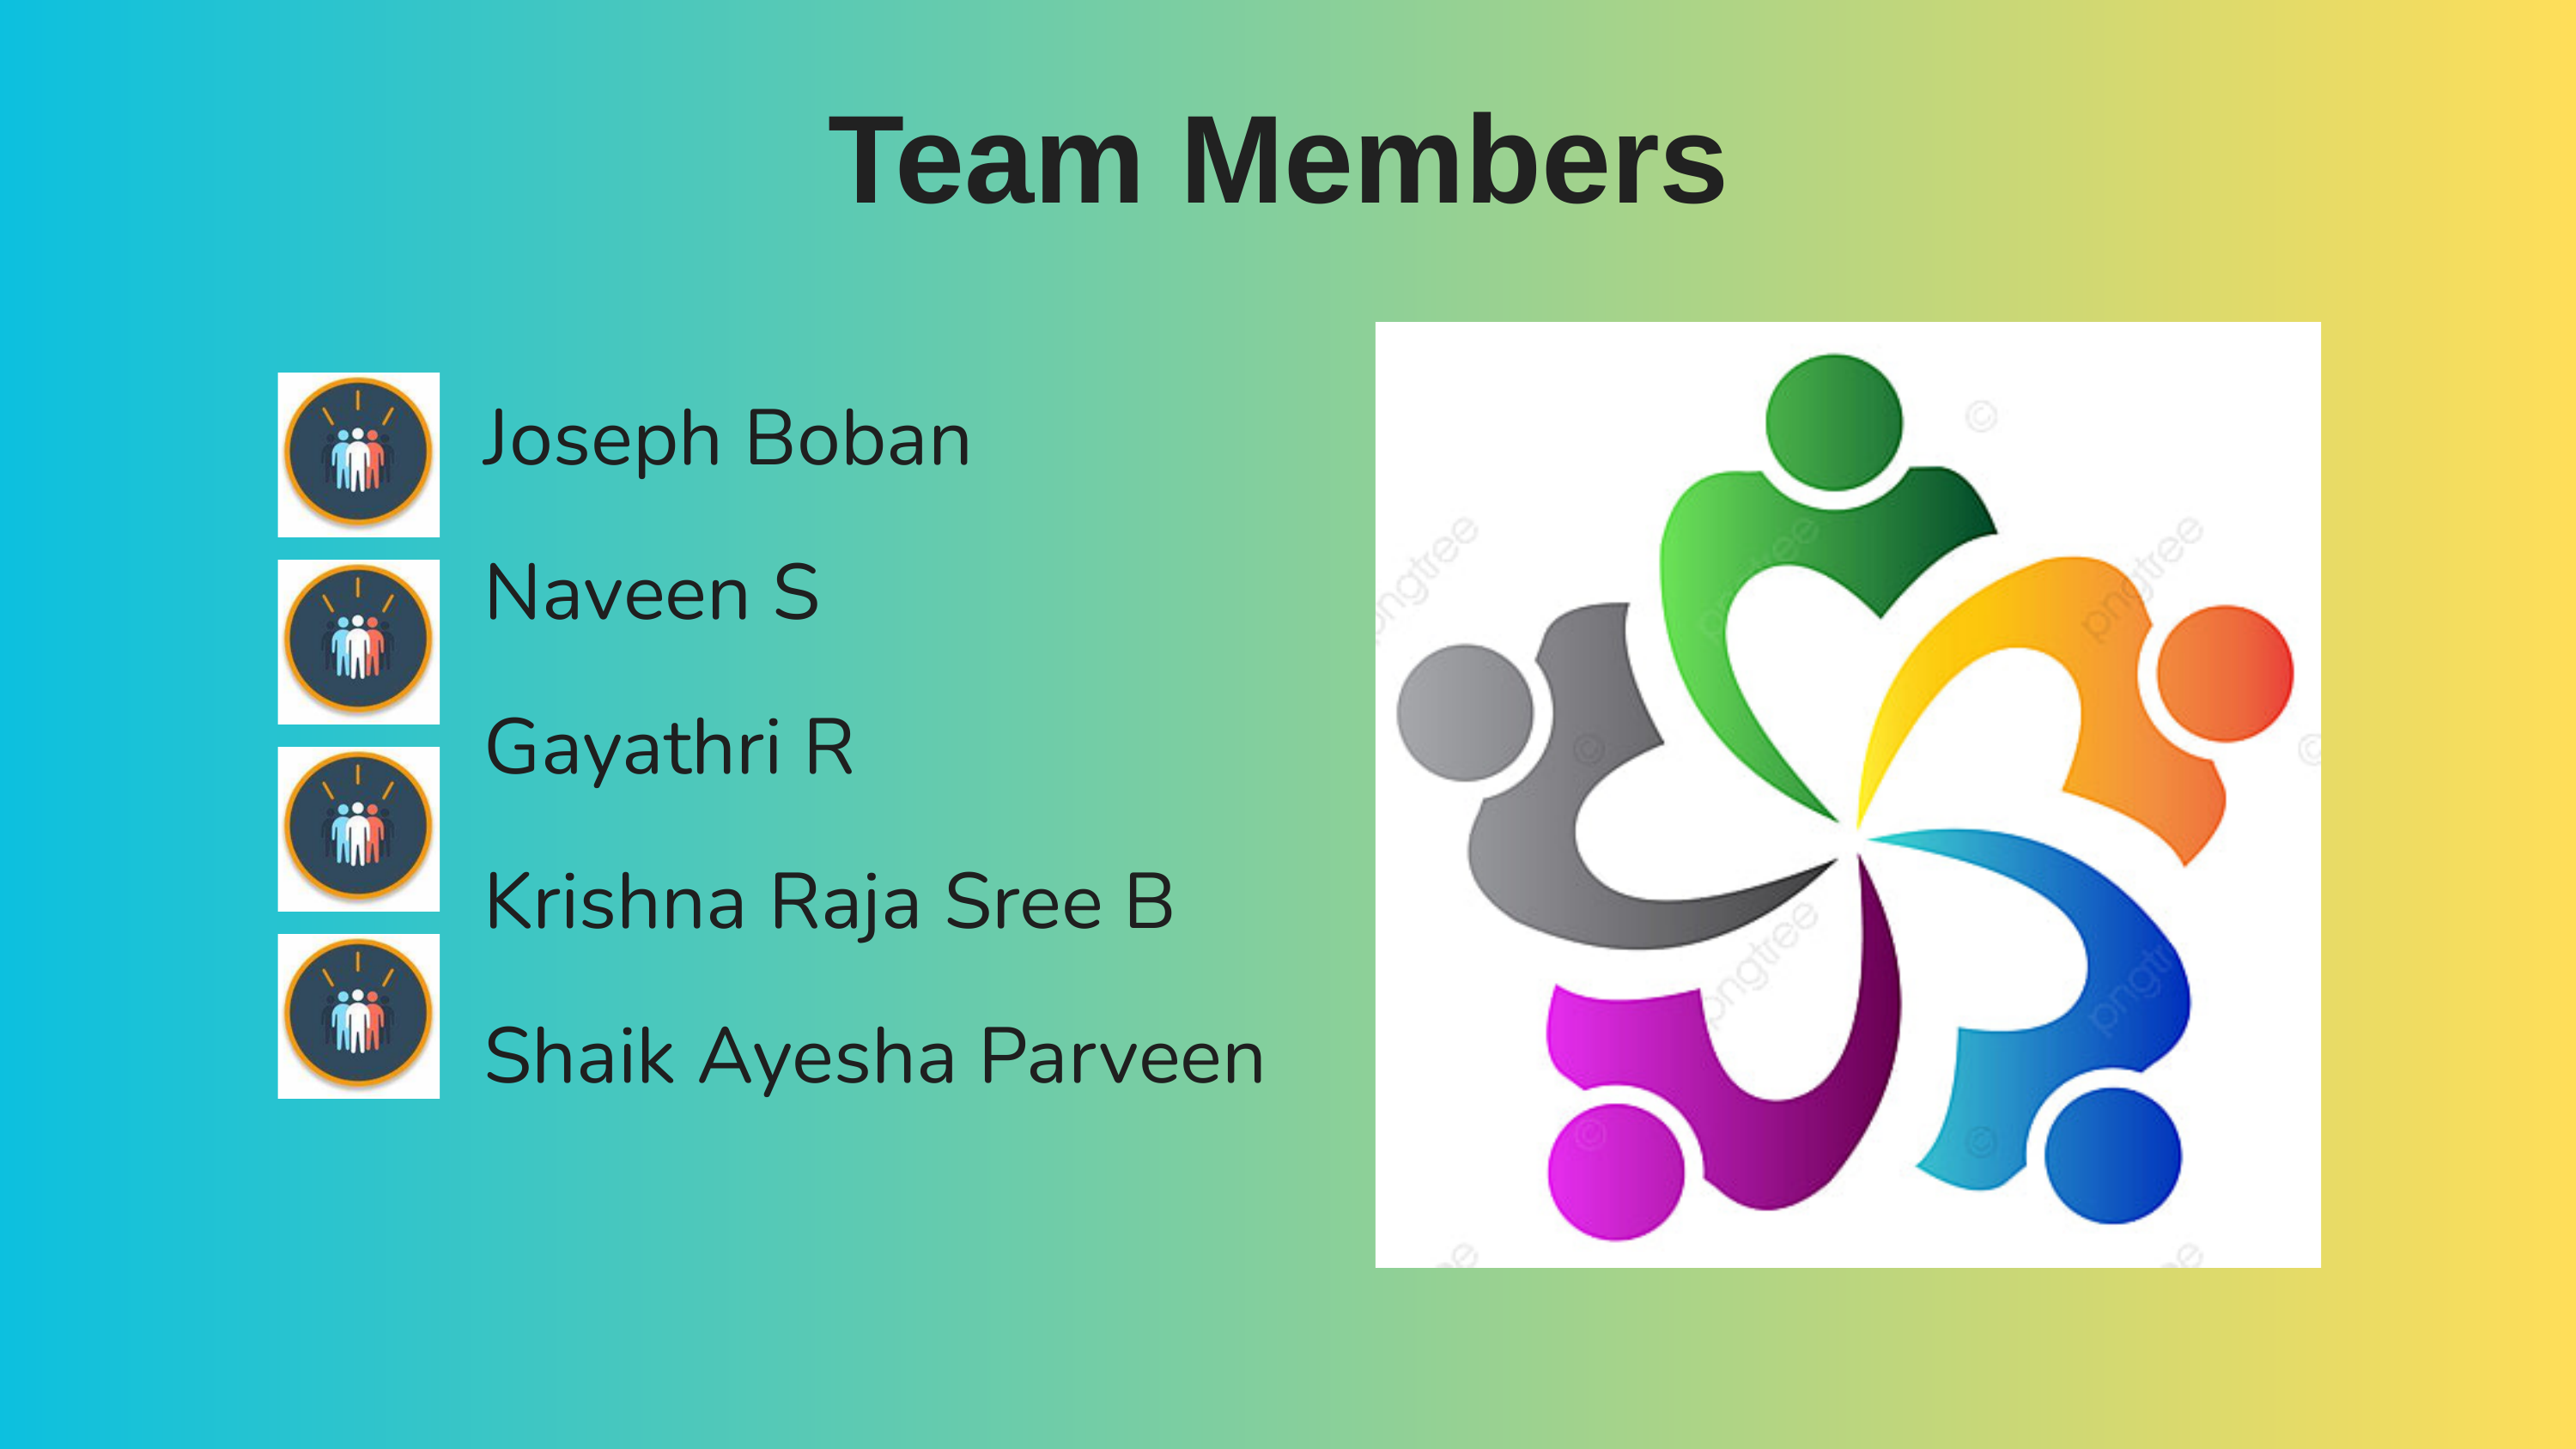

Team Members

Joseph Boban

Naveen S

Gayathri R

Krishna Raja Sree B

Shaik Ayesha Parveen